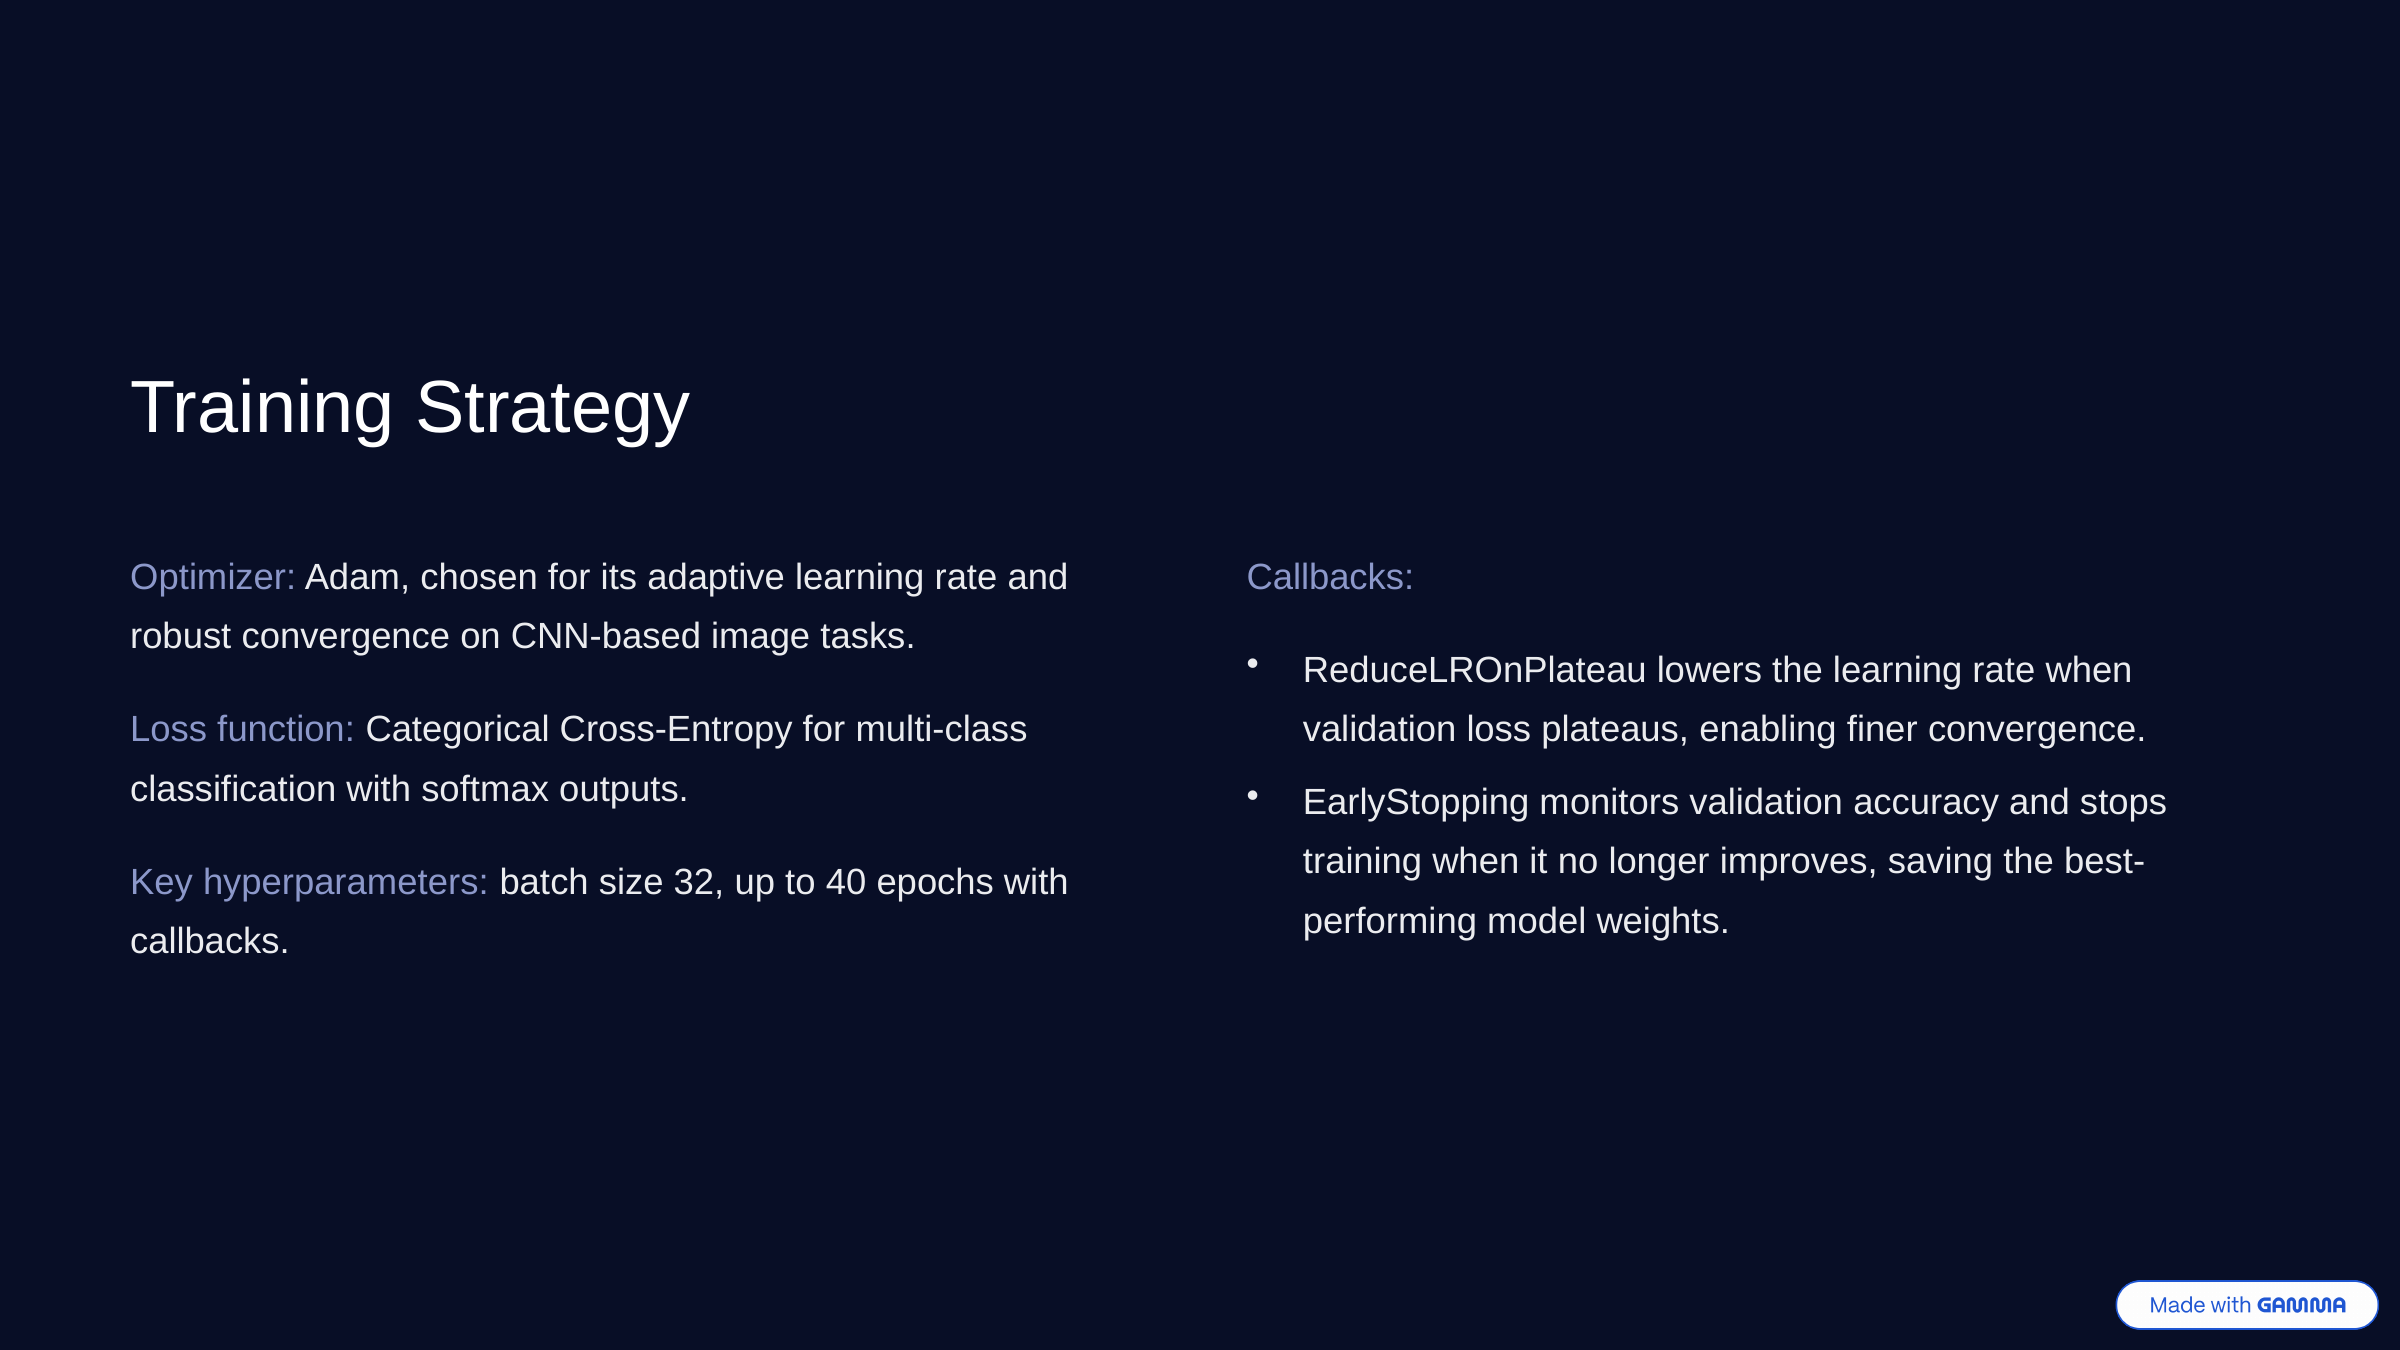

Training Strategy
Optimizer: Adam, chosen for its adaptive learning rate and robust convergence on CNN-based image tasks.
Callbacks:
ReduceLROnPlateau lowers the learning rate when validation loss plateaus, enabling finer convergence.
Loss function: Categorical Cross-Entropy for multi-class classification with softmax outputs.
EarlyStopping monitors validation accuracy and stops training when it no longer improves, saving the best-performing model weights.
Key hyperparameters: batch size 32, up to 40 epochs with callbacks.